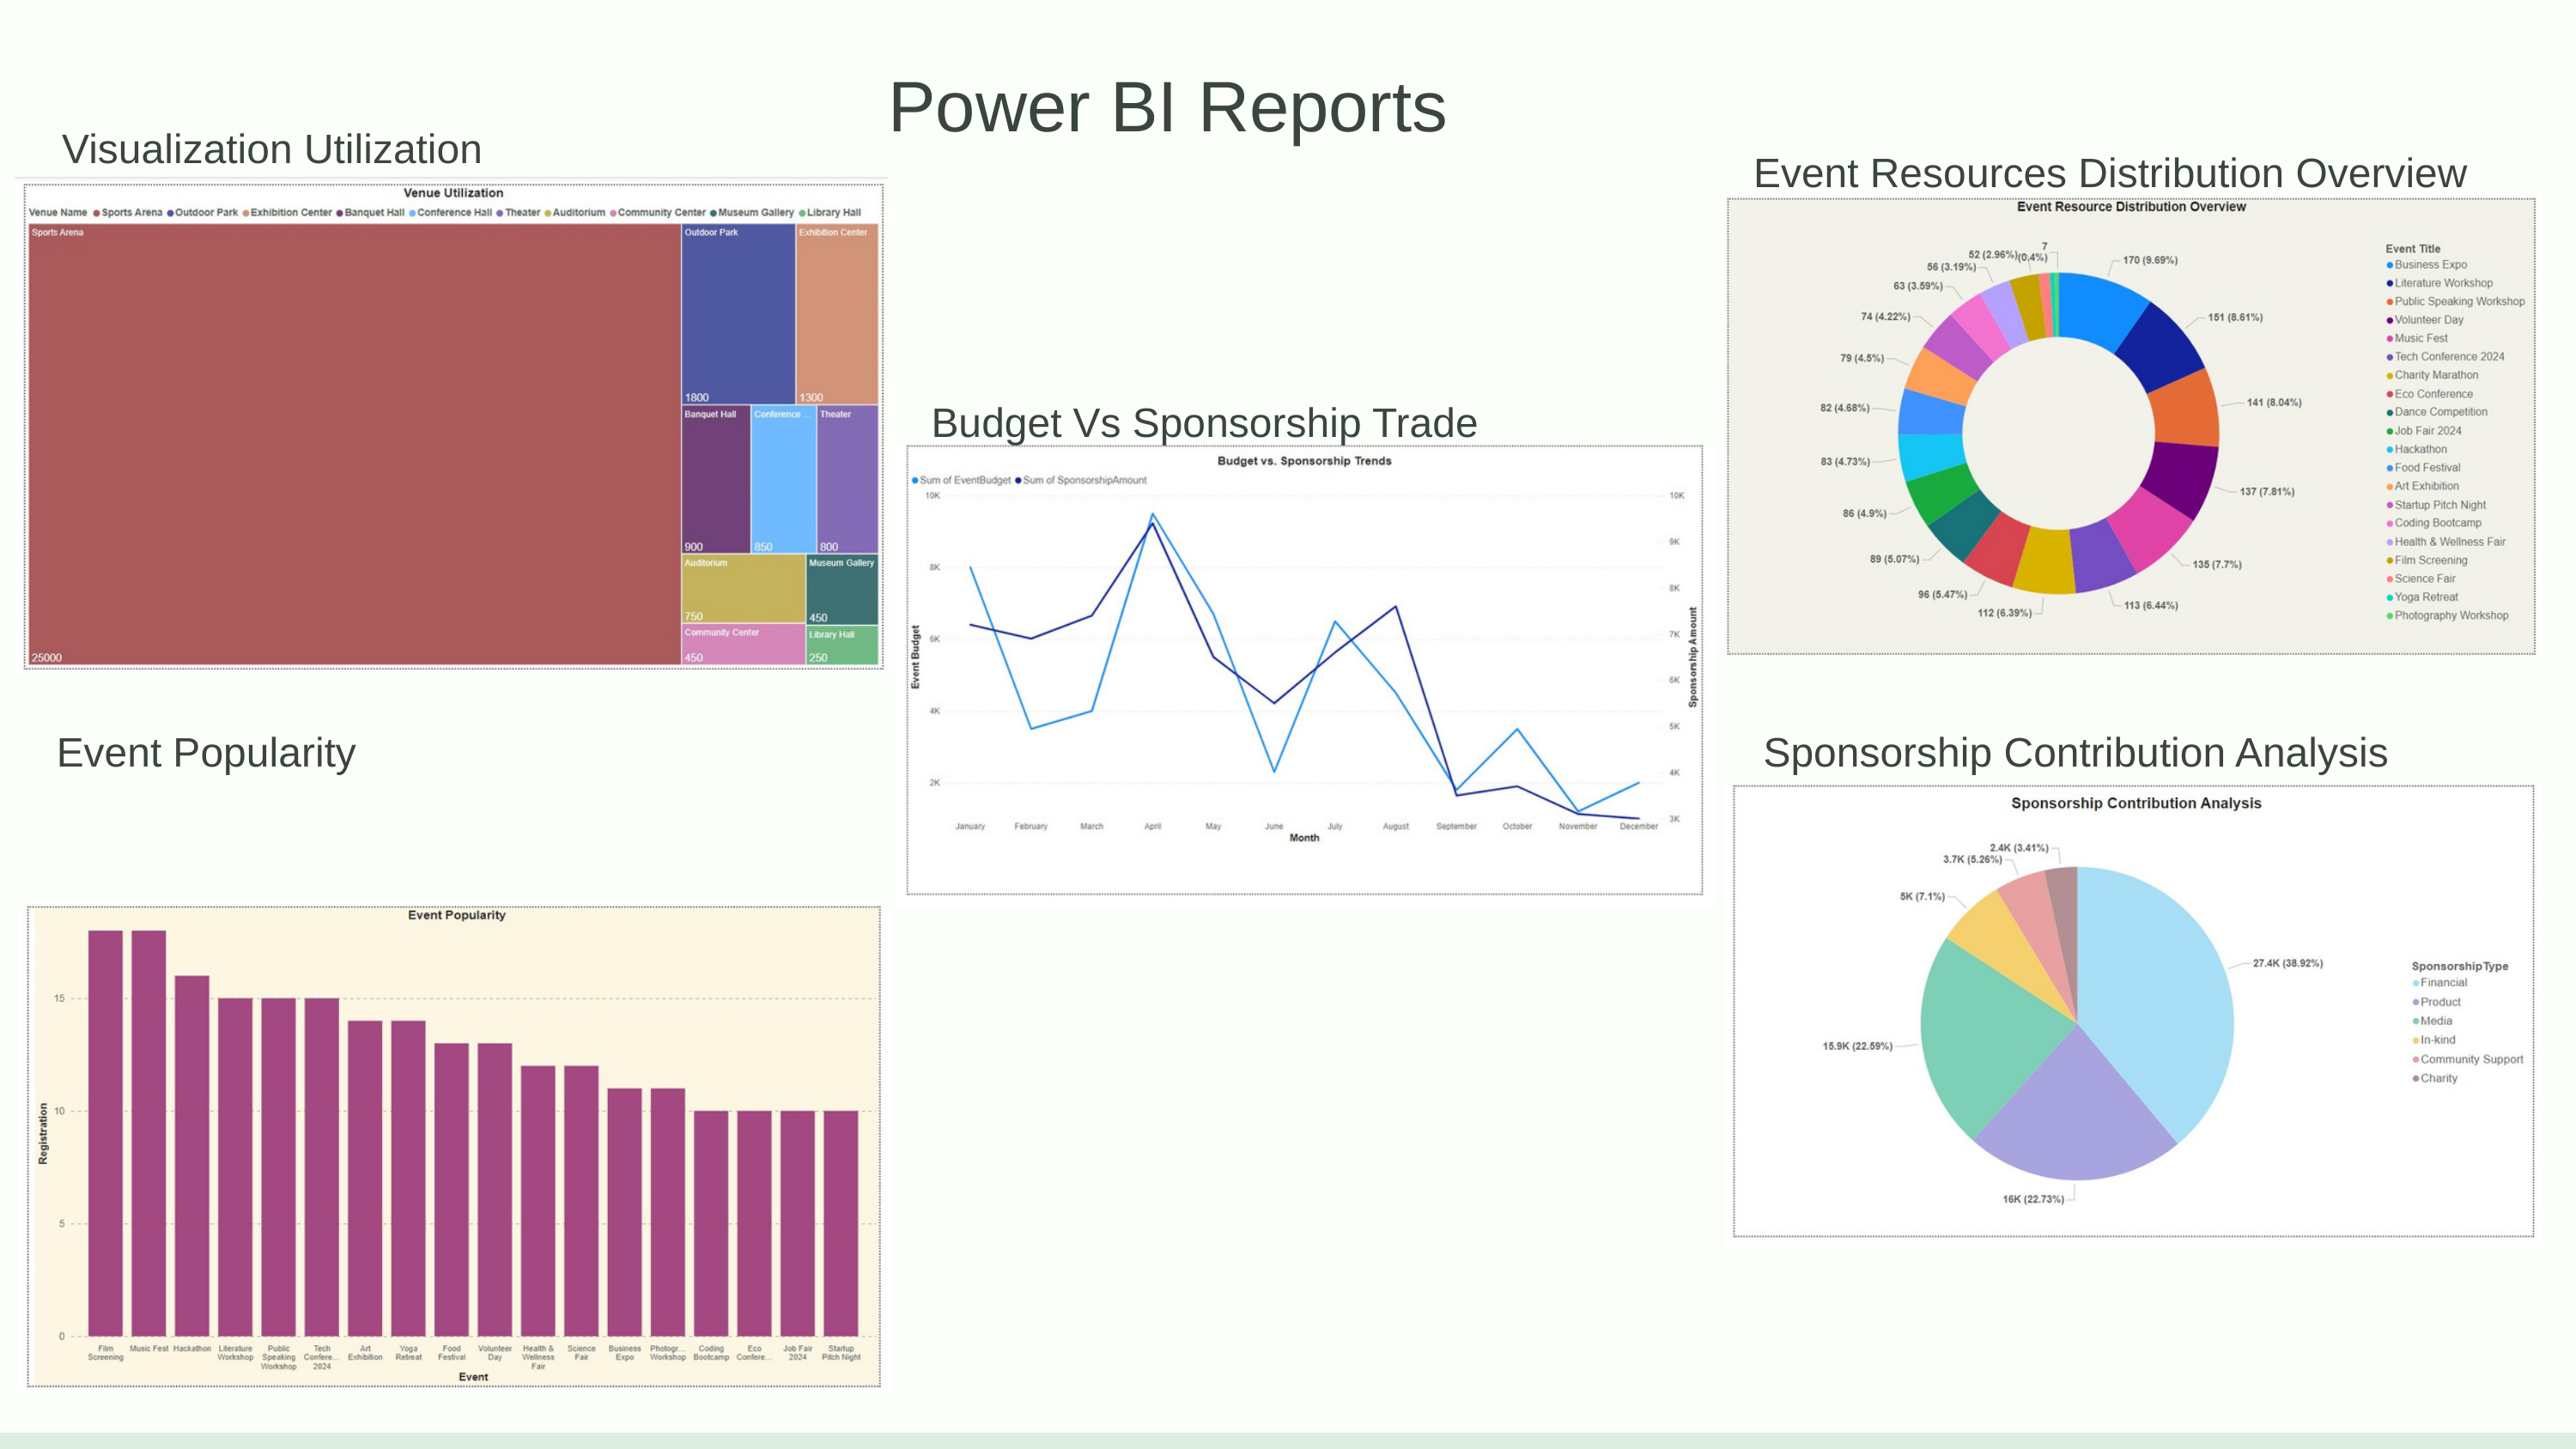

Power BI Reports
Visualization Utilization
Event Resources Distribution Overview

Budget Vs Sponsorship Trade

Event Popularity
Sponsorship Contribution Analysis